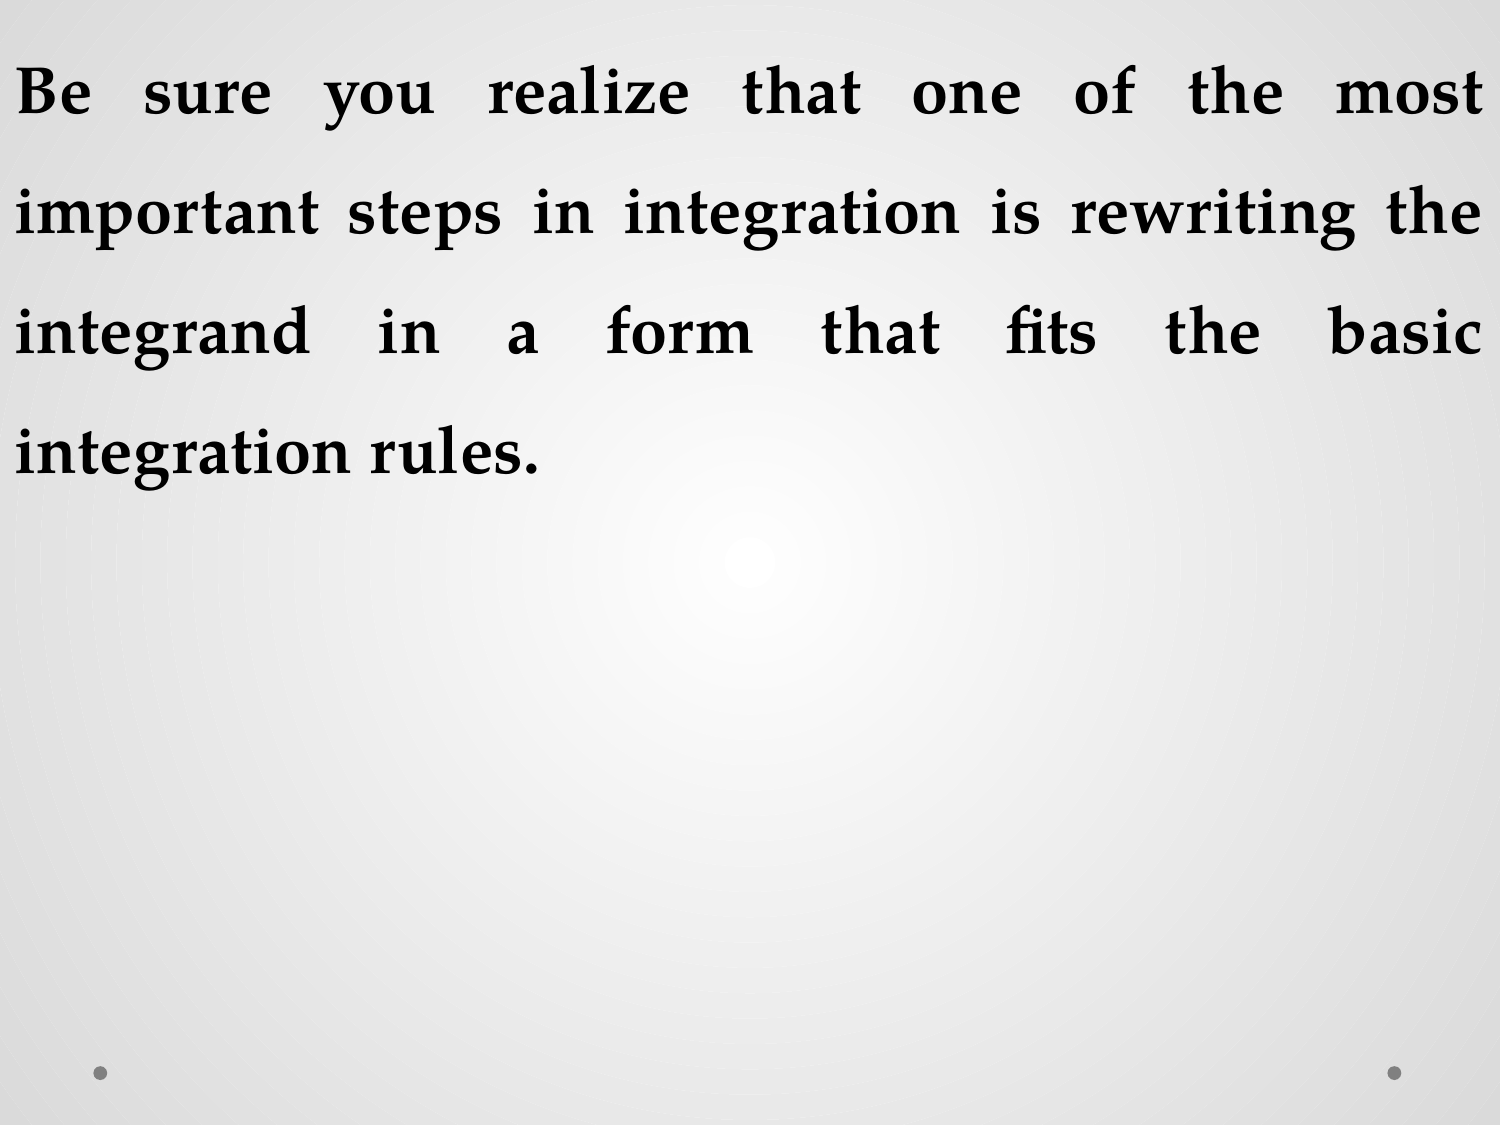

Be sure you realize that one of the most important steps in integration is rewriting the integrand in a form that fits the basic integration rules.